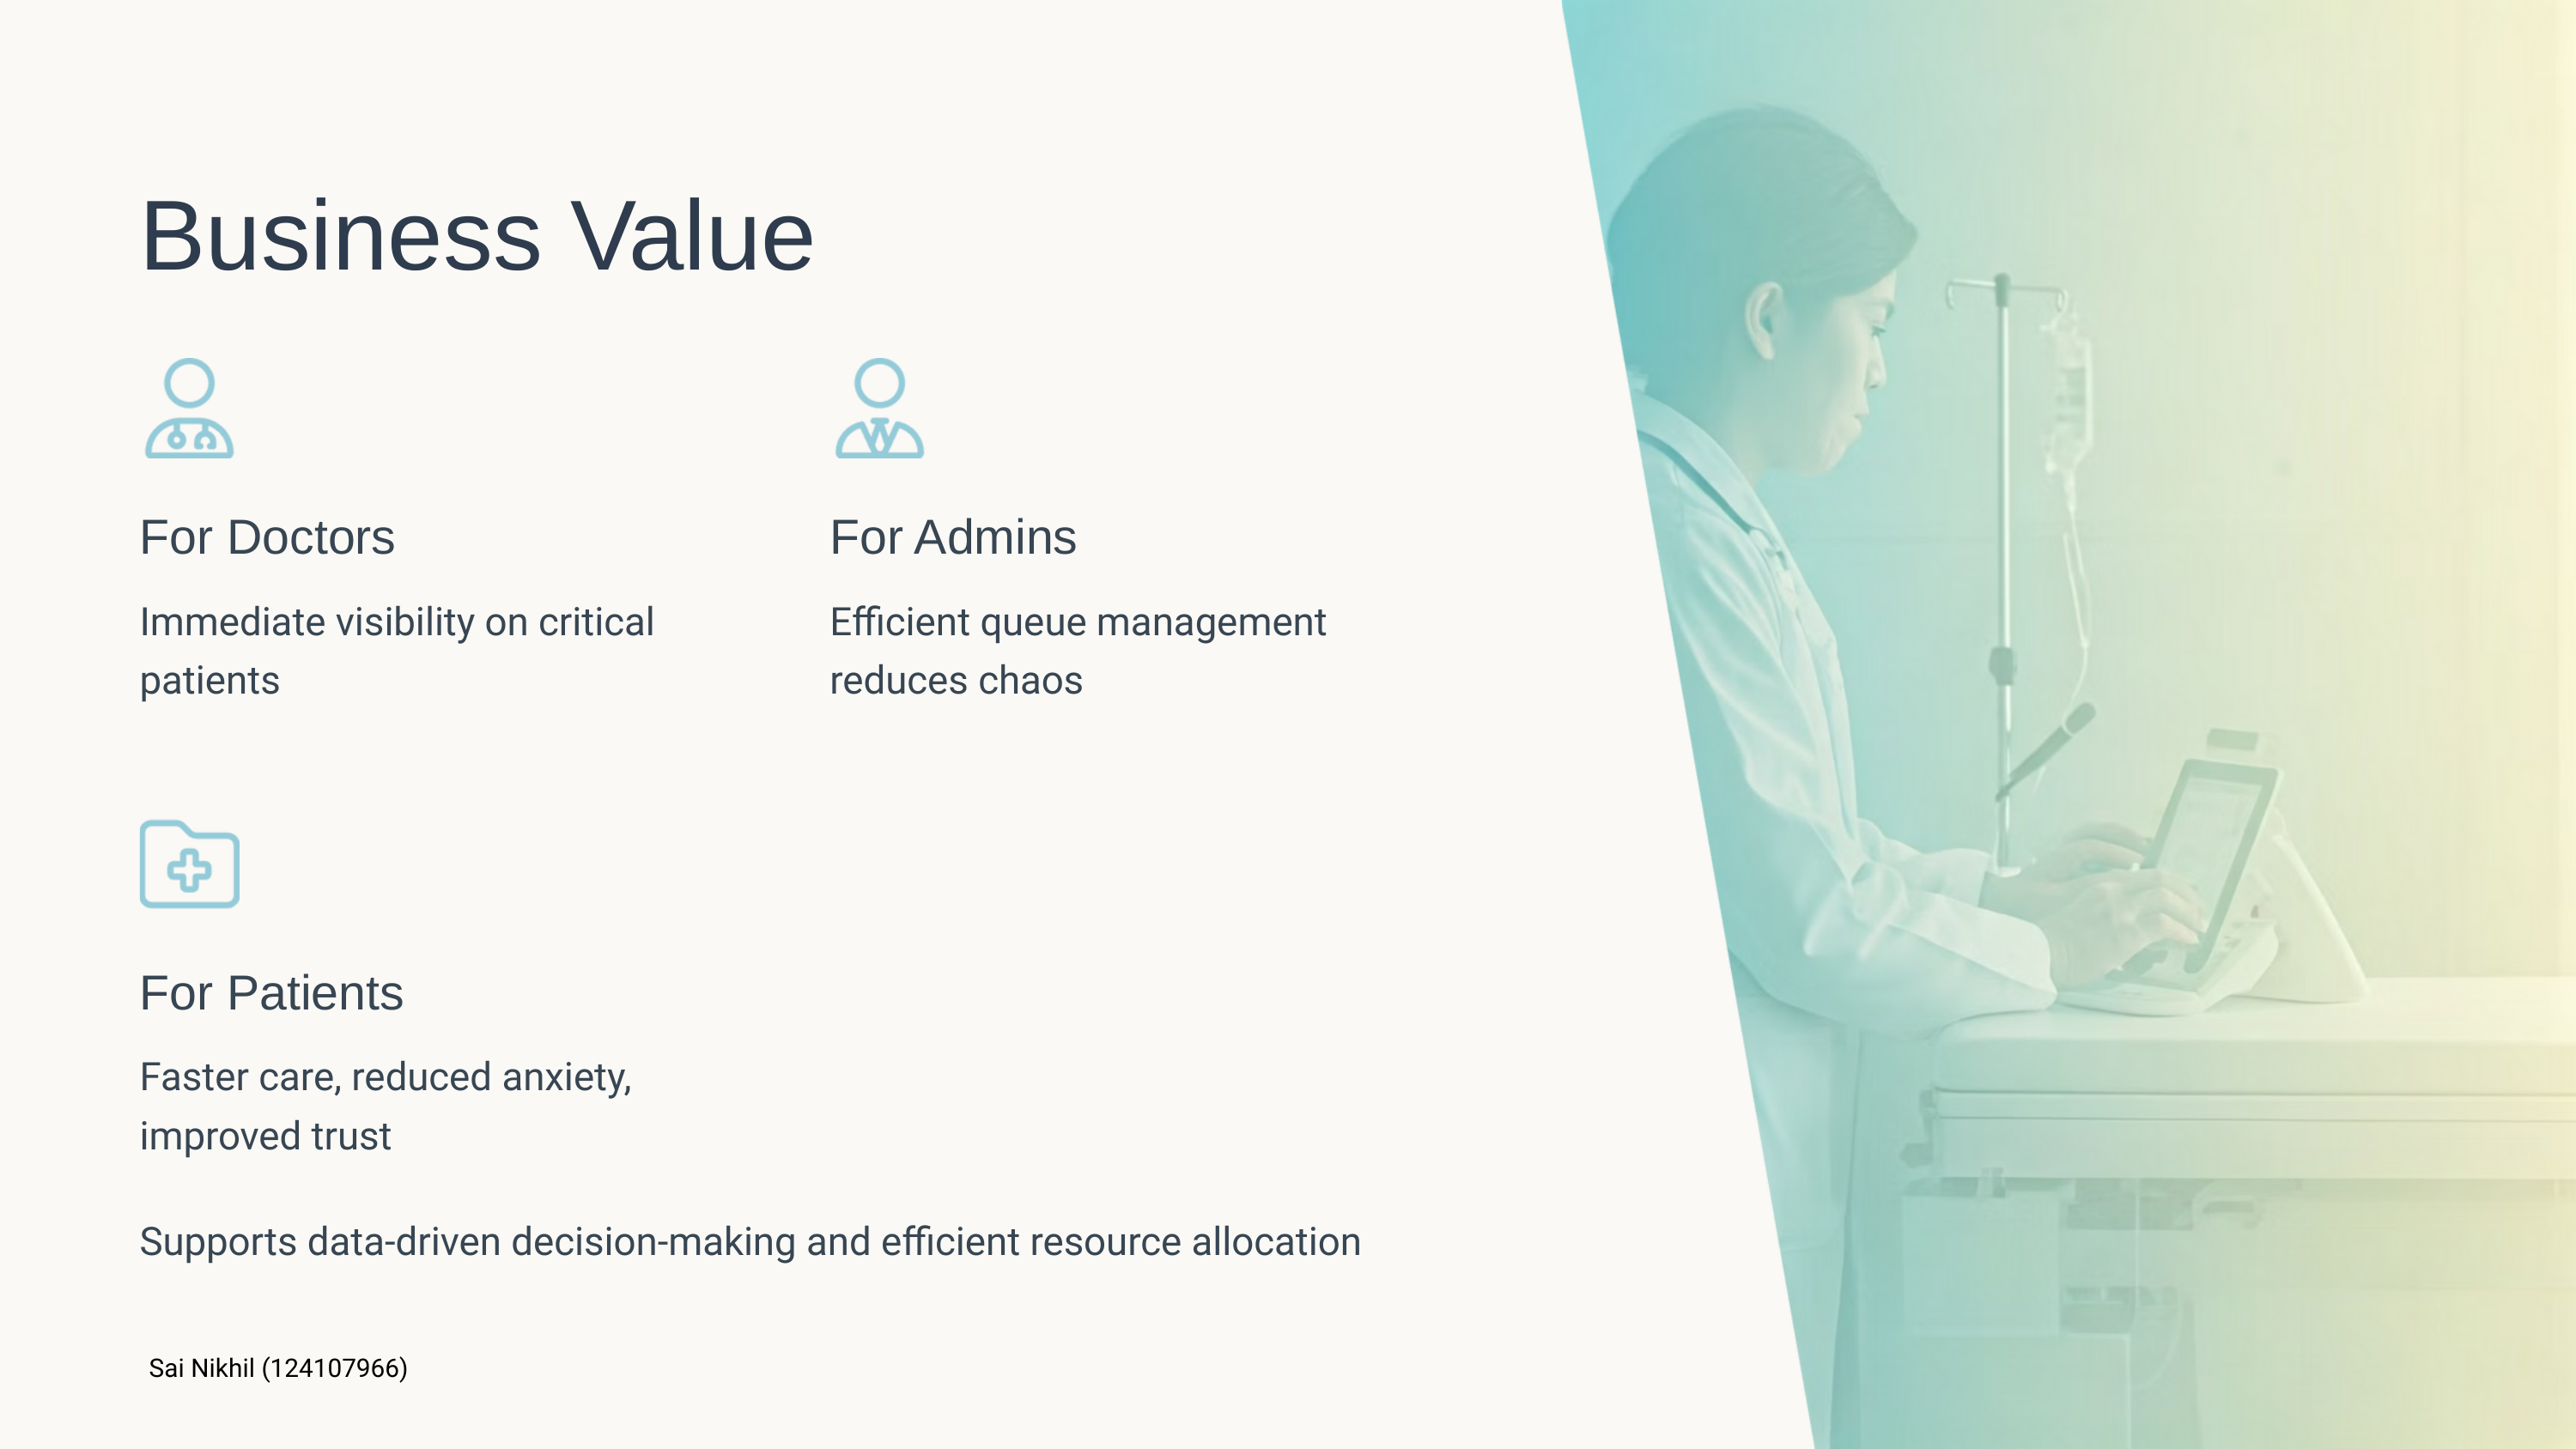

Business Value

For Doctors
For Admins
Immediate visibility on critical patients
Efficient queue management reduces chaos

For Patients
Faster care, reduced anxiety, improved trust
Supports data-driven decision-making and efficient resource allocation
Sai Nikhil (124107966)